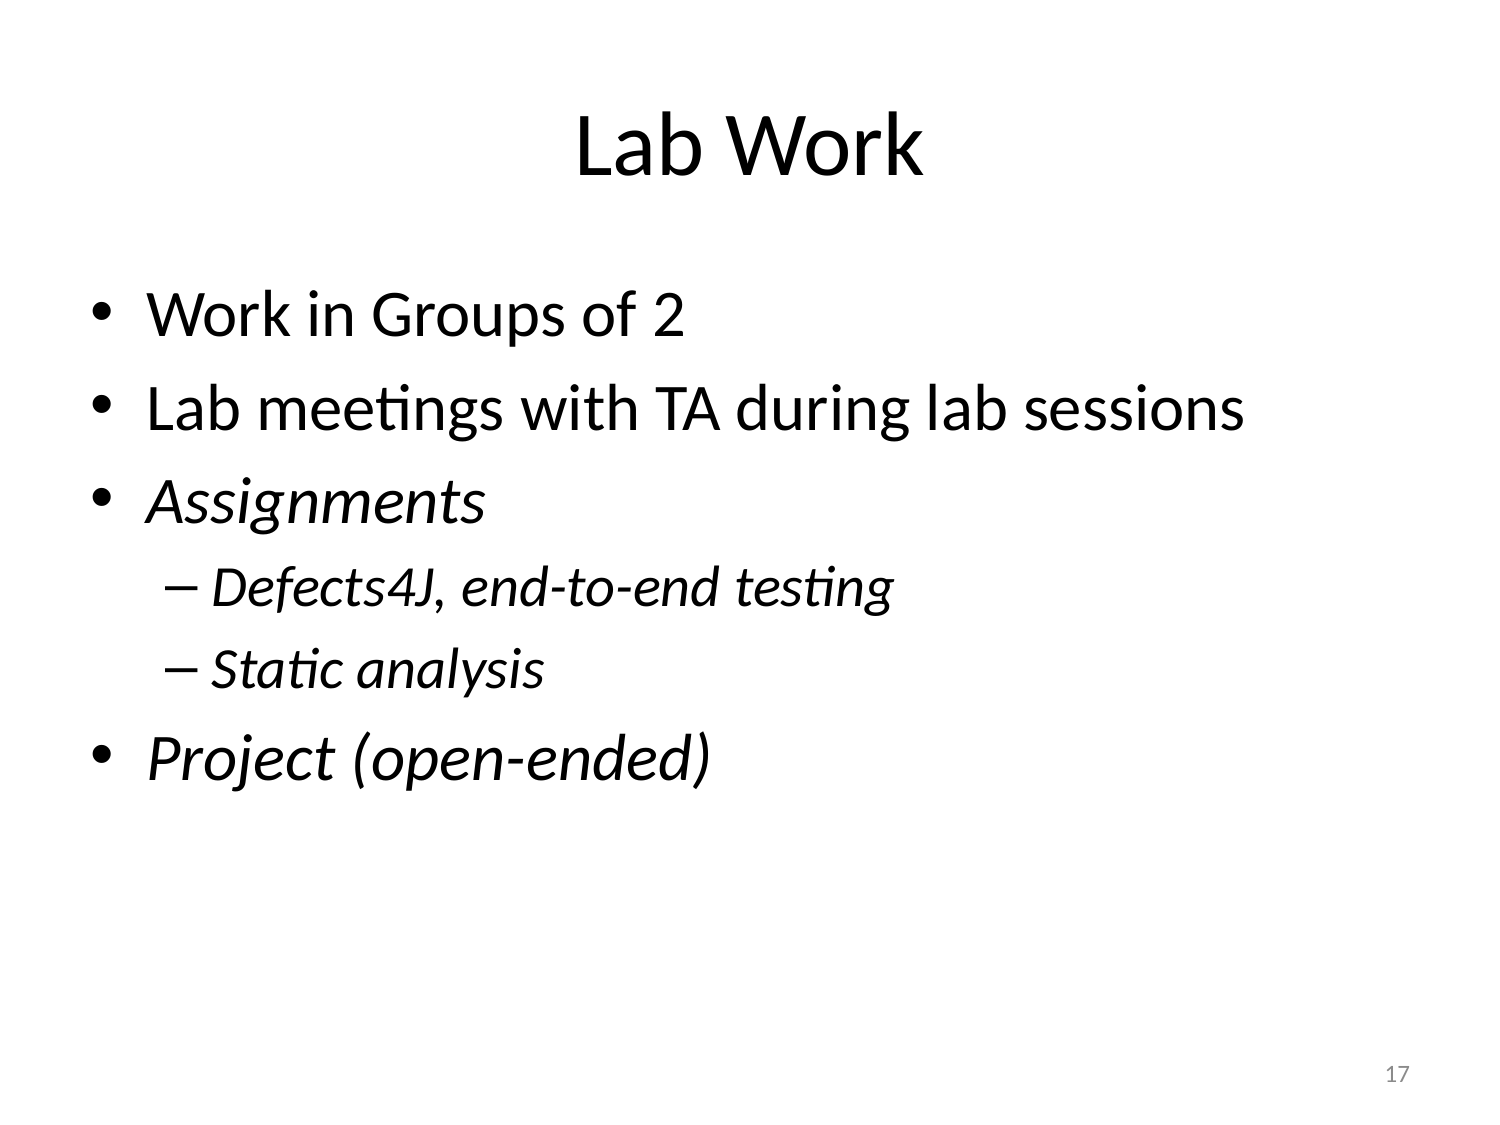

# Lab Work
Work in Groups of 2
Lab meetings with TA during lab sessions
Assignments
Defects4J, end-to-end testing
Static analysis
Project (open-ended)
17